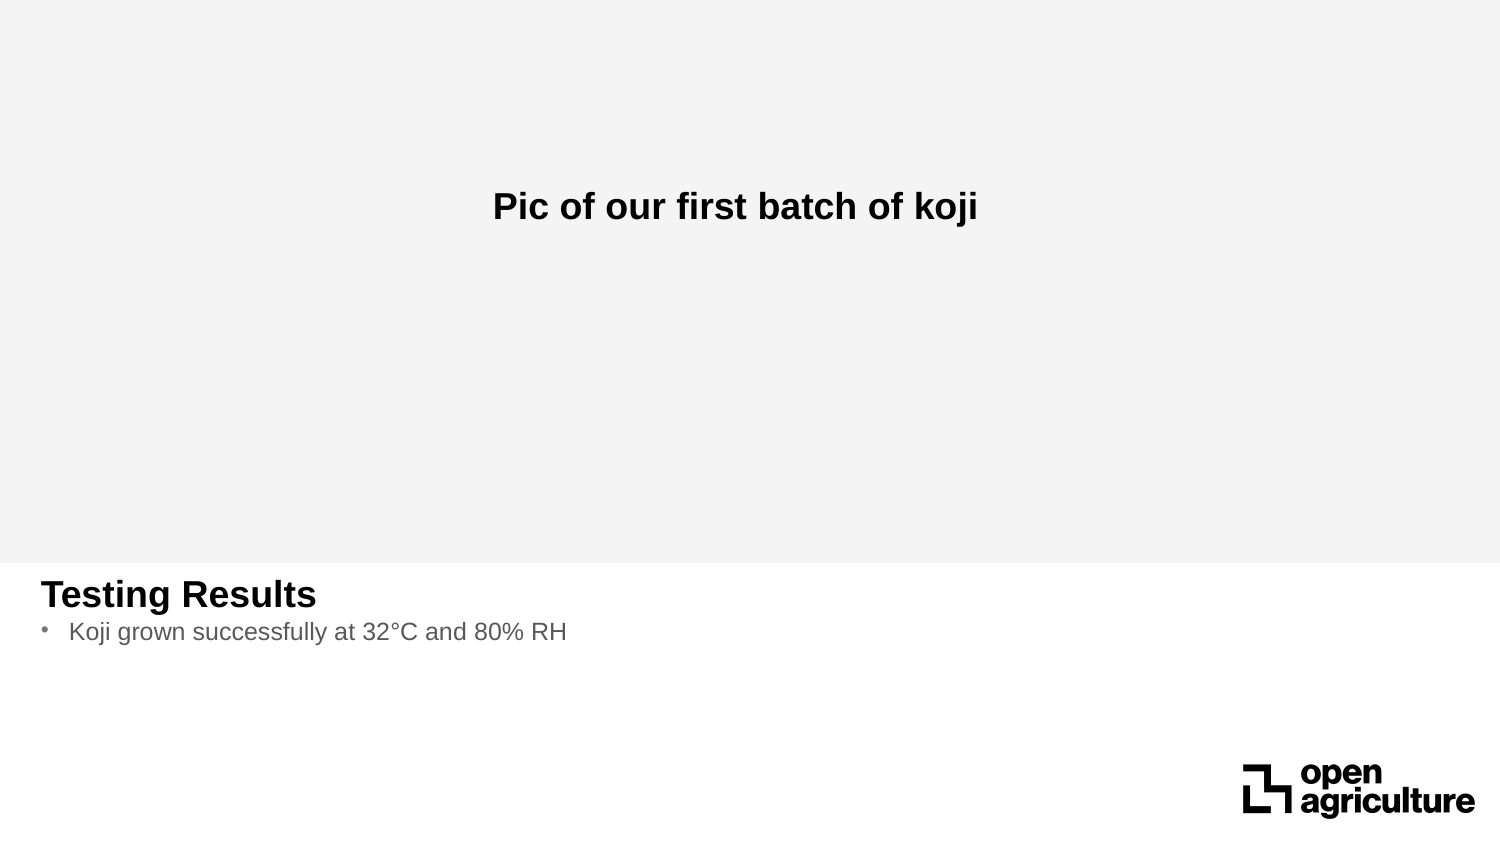

Pic of our first batch of koji

Testing Results
Koji grown successfully at 32°C and 80% RH